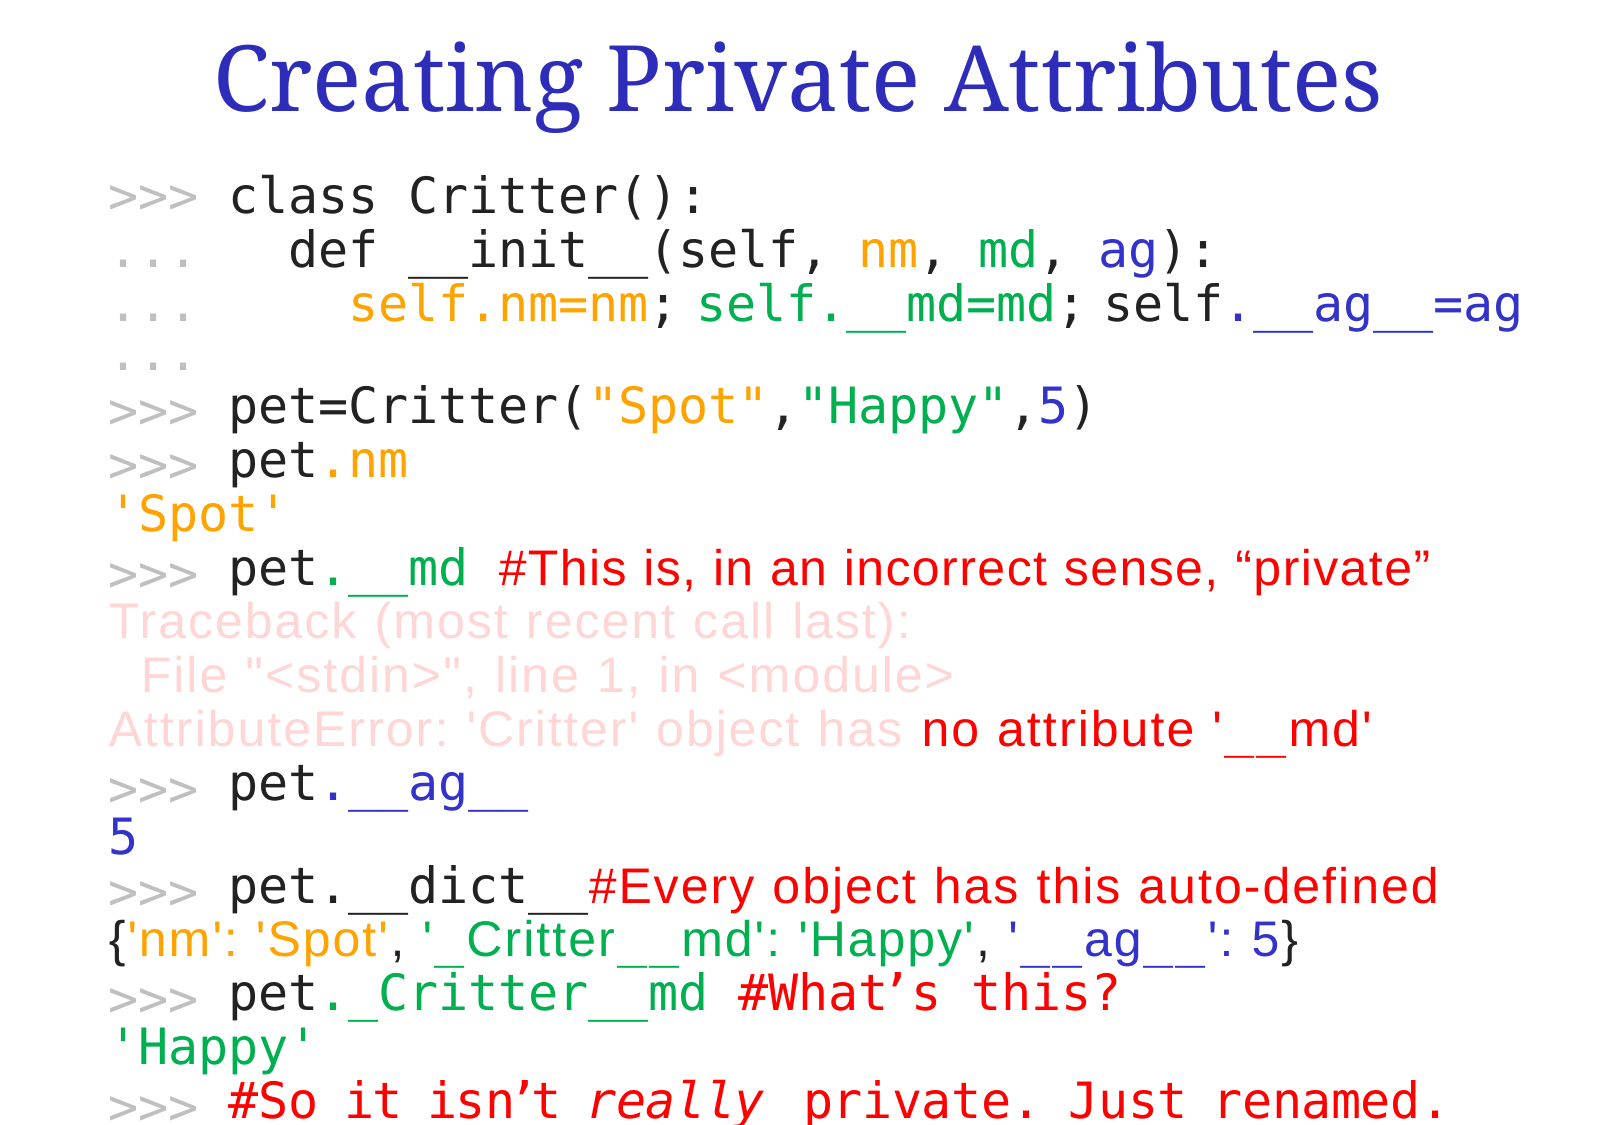

# Creating Private Attributes
>>> class Critter():
...   def __init__(self, nm, md, ag):
...     self.nm=nm; self.__md=md; self.__ag__=ag
...
    pet=Critter("Spot","Happy",5)
    pet.nm
'Spot'
    pet.__md #This is, in an incorrect sense, “private”
Traceback (most recent call last):
  File "<stdin>", line 1, in <module>
AttributeError: 'Critter' object has no attribute '__md'
    pet.__ag__
5
    pet.__dict__#Every object has this auto-defined
{'nm': 'Spot', '_Critter__md': 'Happy', '__ag__': 5}
    pet._Critter__md #What’s this?
'Happy'
    #So it isn’t really  private. Just renamed.

>>>
>>>

>>>

>>>

>>>

>>>

>>>